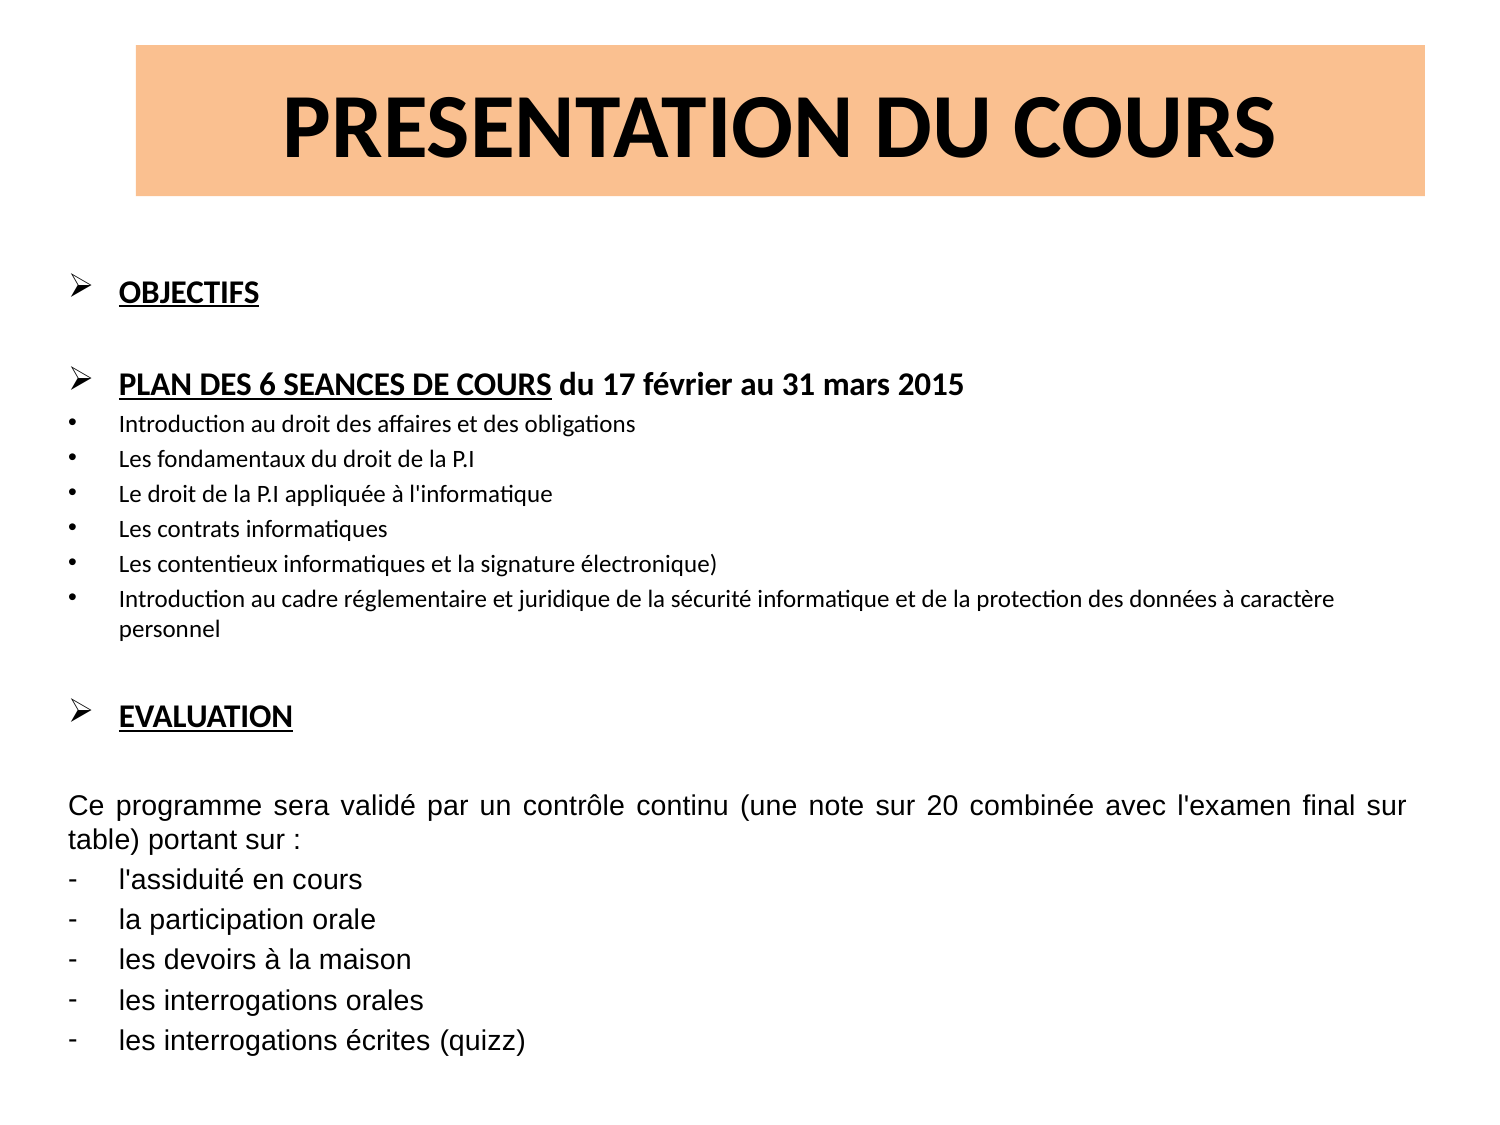

# PRESENTATION DU COURS
OBJECTIFS

PLAN DES 6 SEANCES DE COURS du 17 février au 31 mars 2015
Introduction au droit des affaires et des obligations
Les fondamentaux du droit de la P.I
Le droit de la P.I appliquée à l'informatique
Les contrats informatiques
Les contentieux informatiques et la signature électronique)
Introduction au cadre réglementaire et juridique de la sécurité informatique et de la protection des données à caractère personnel

EVALUATION

Ce programme sera validé par un contrôle continu (une note sur 20 combinée avec l'examen final sur table) portant sur :
l'assiduité en cours
la participation orale
les devoirs à la maison
les interrogations orales
les interrogations écrites (quizz)